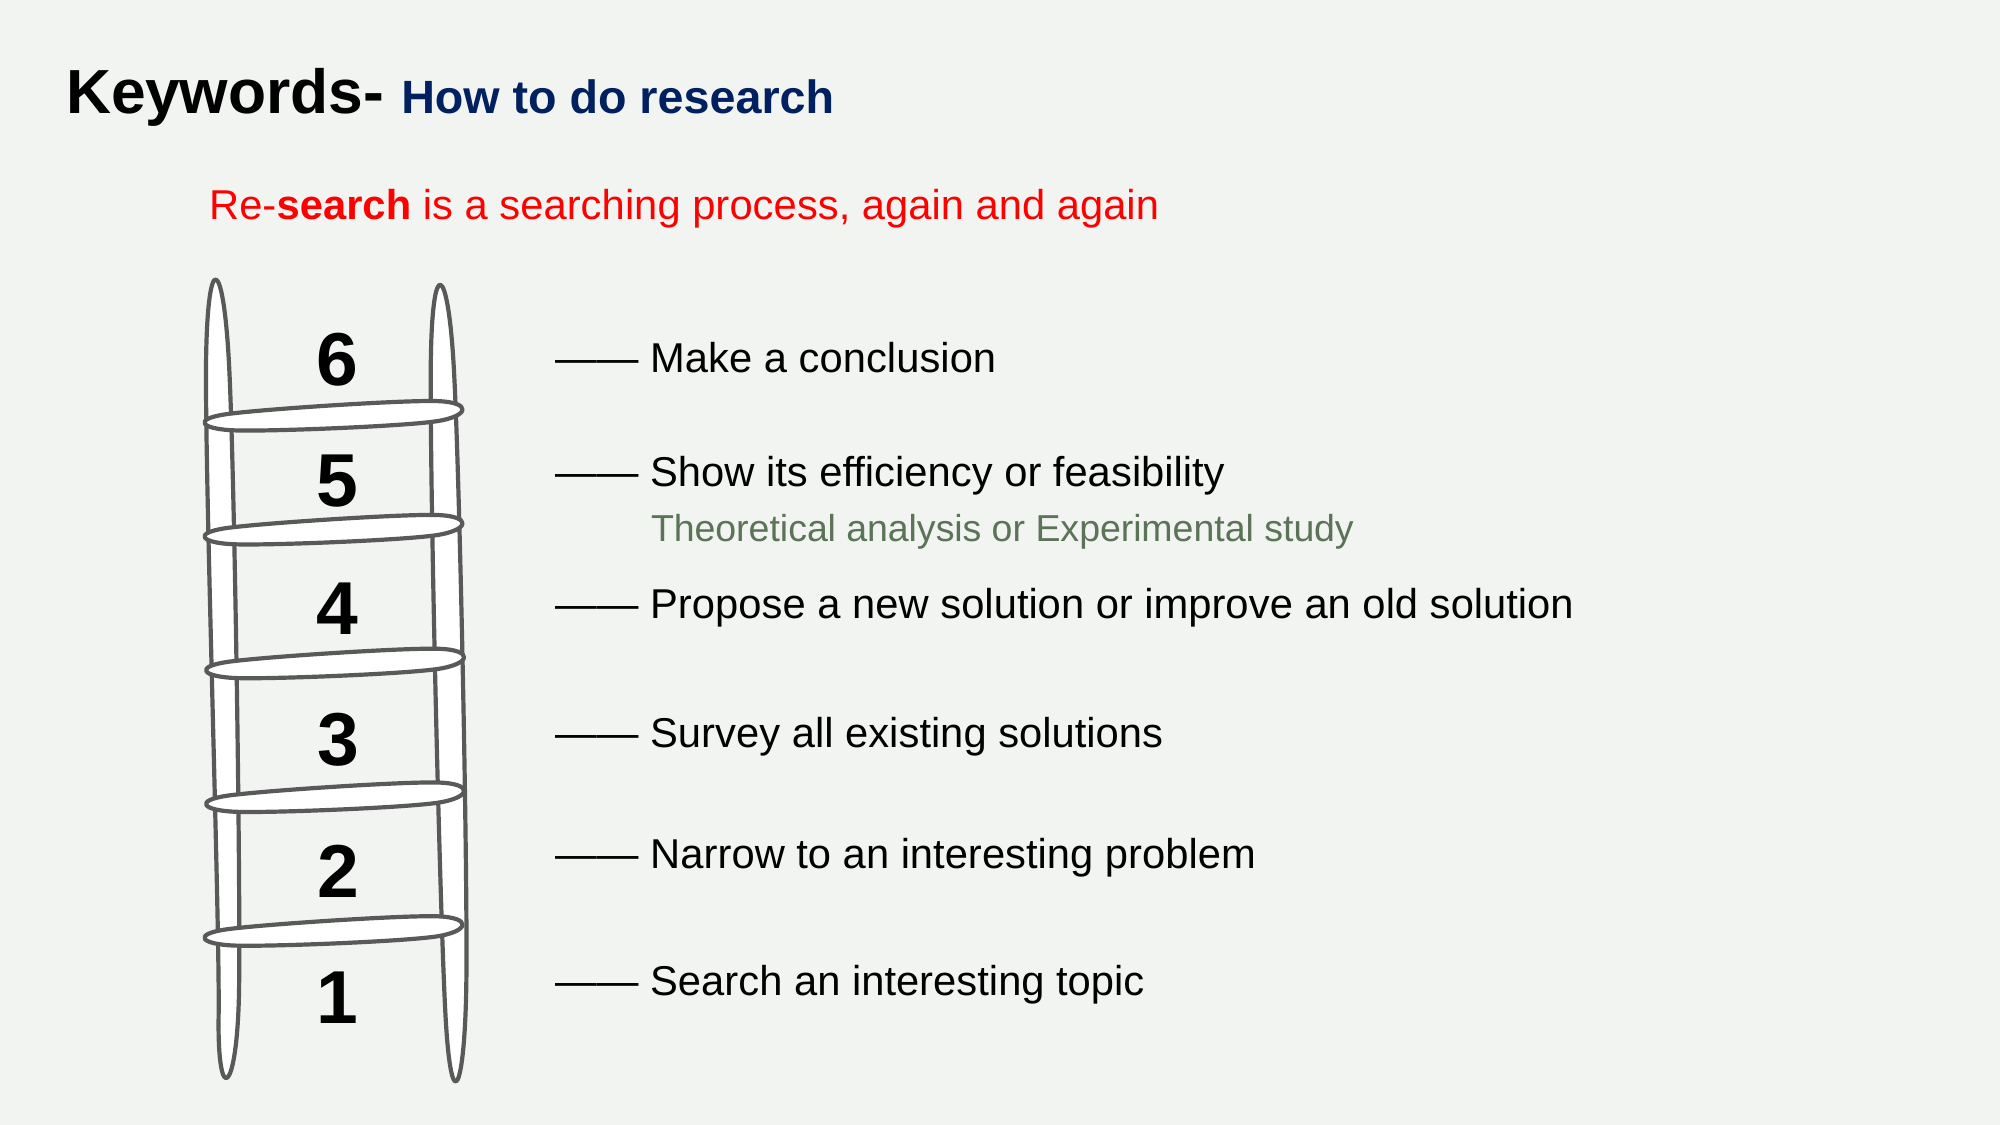

# Keywords- How to do research
Re-search is a searching process, again and again

6
—— Make a conclusion

5
—— Show its efficiency or feasibility
  Theoretical analysis or Experimental study

4
—— Propose a new solution or improve an old solution

3
—— Survey all existing solutions

2
—— Narrow to an interesting problem
1
—— Search an interesting topic